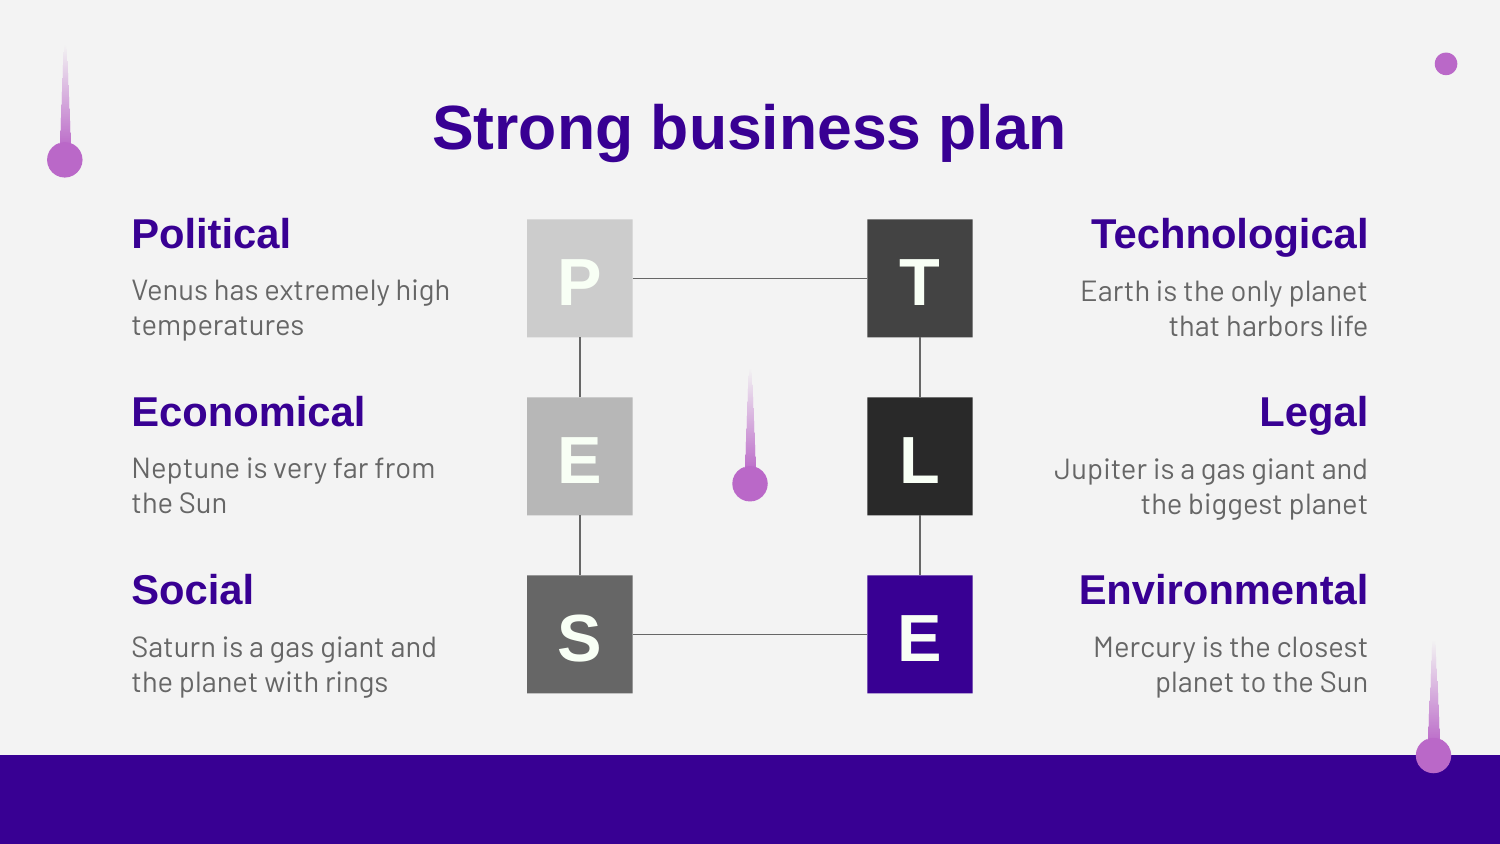

# Strong business plan
Political
Technological
T
P
Venus has extremely high temperatures
Earth is the only planet that harbors life

Economical
Legal
L
E
Neptune is very far from the Sun
Jupiter is a gas giant and the biggest planet
Social
Environmental
S
E
Saturn is a gas giant and the planet with rings
Mercury is the closest planet to the Sun